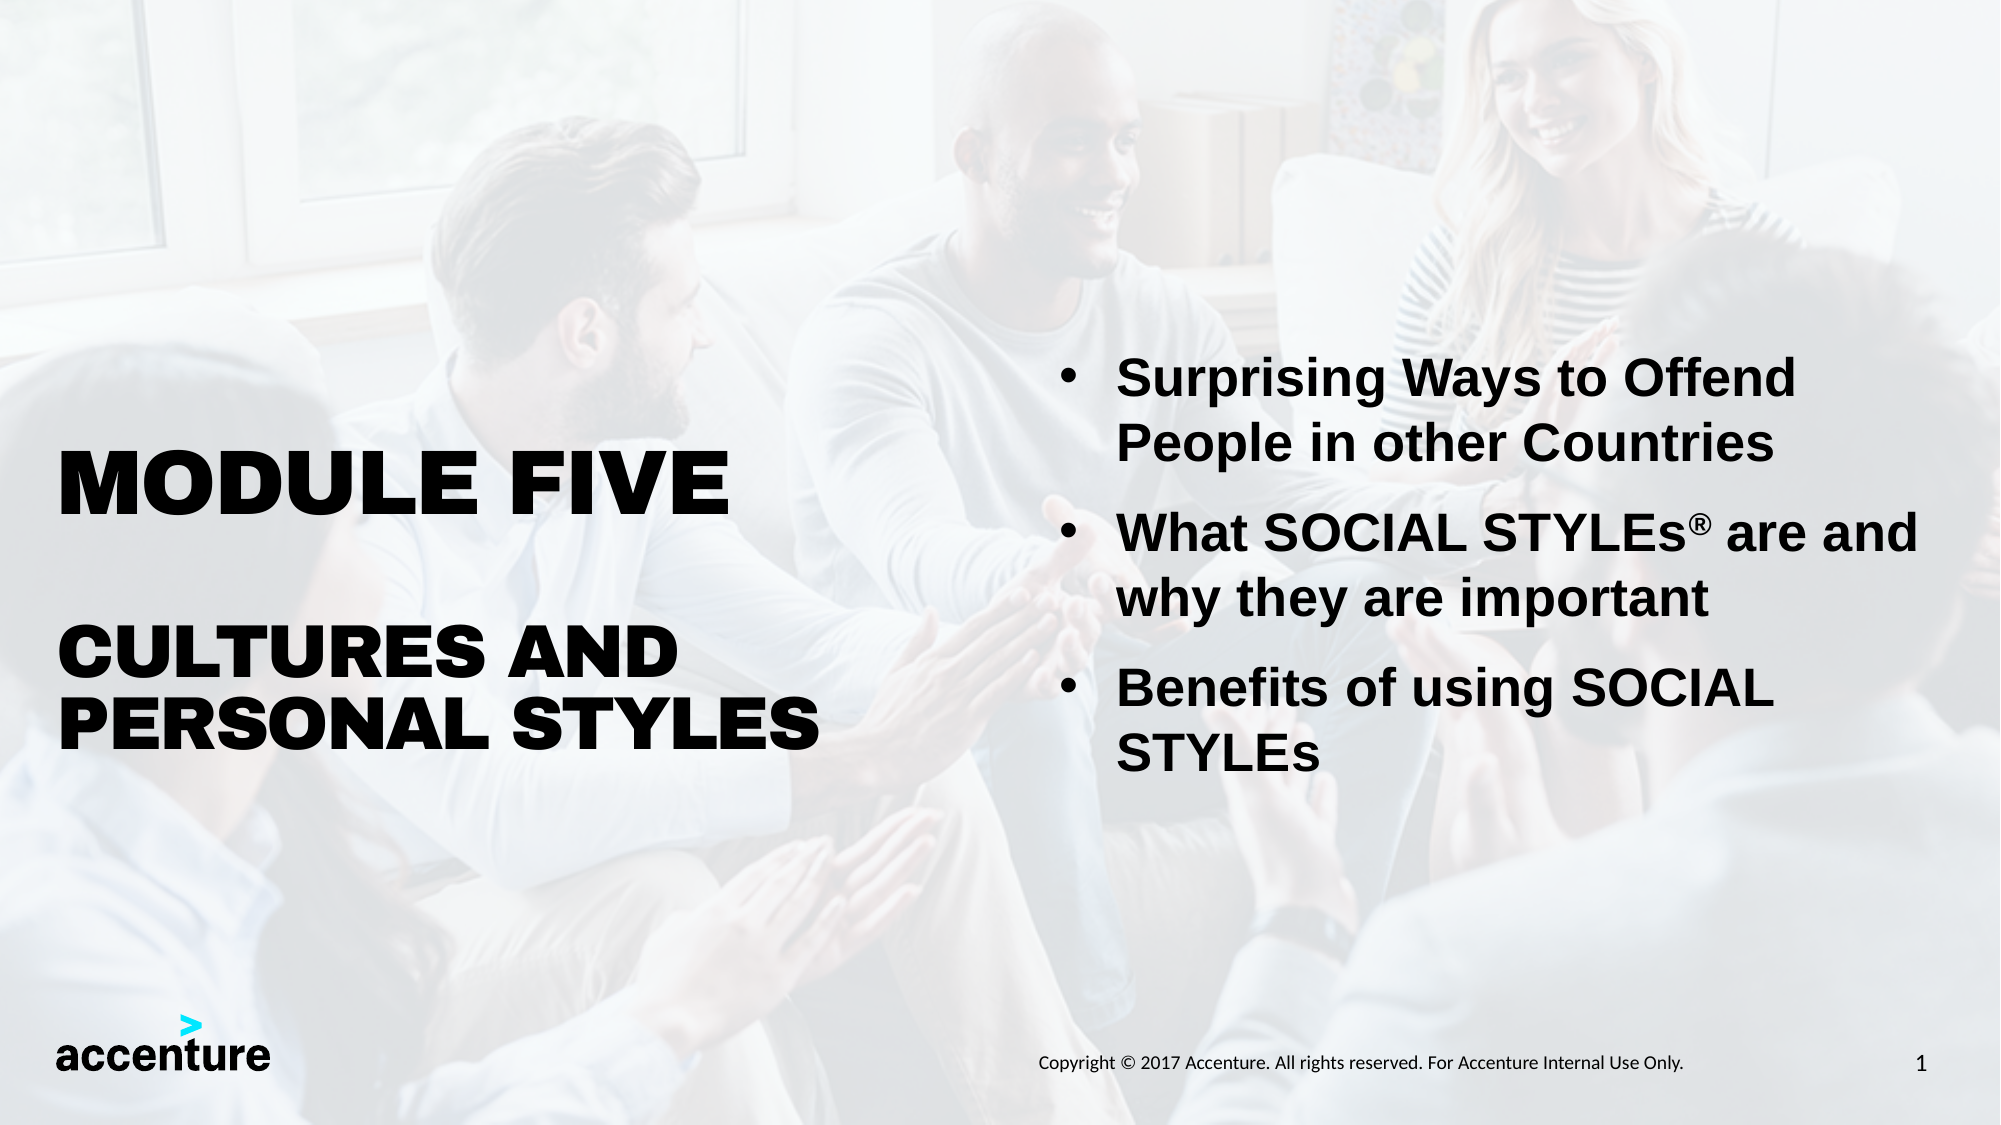

Surprising Ways to Offend People in other Countries
What SOCIAL STYLEs® are and why they are important
Benefits of using SOCIAL STYLEs
MODULE five
Cultures and personal styles
1